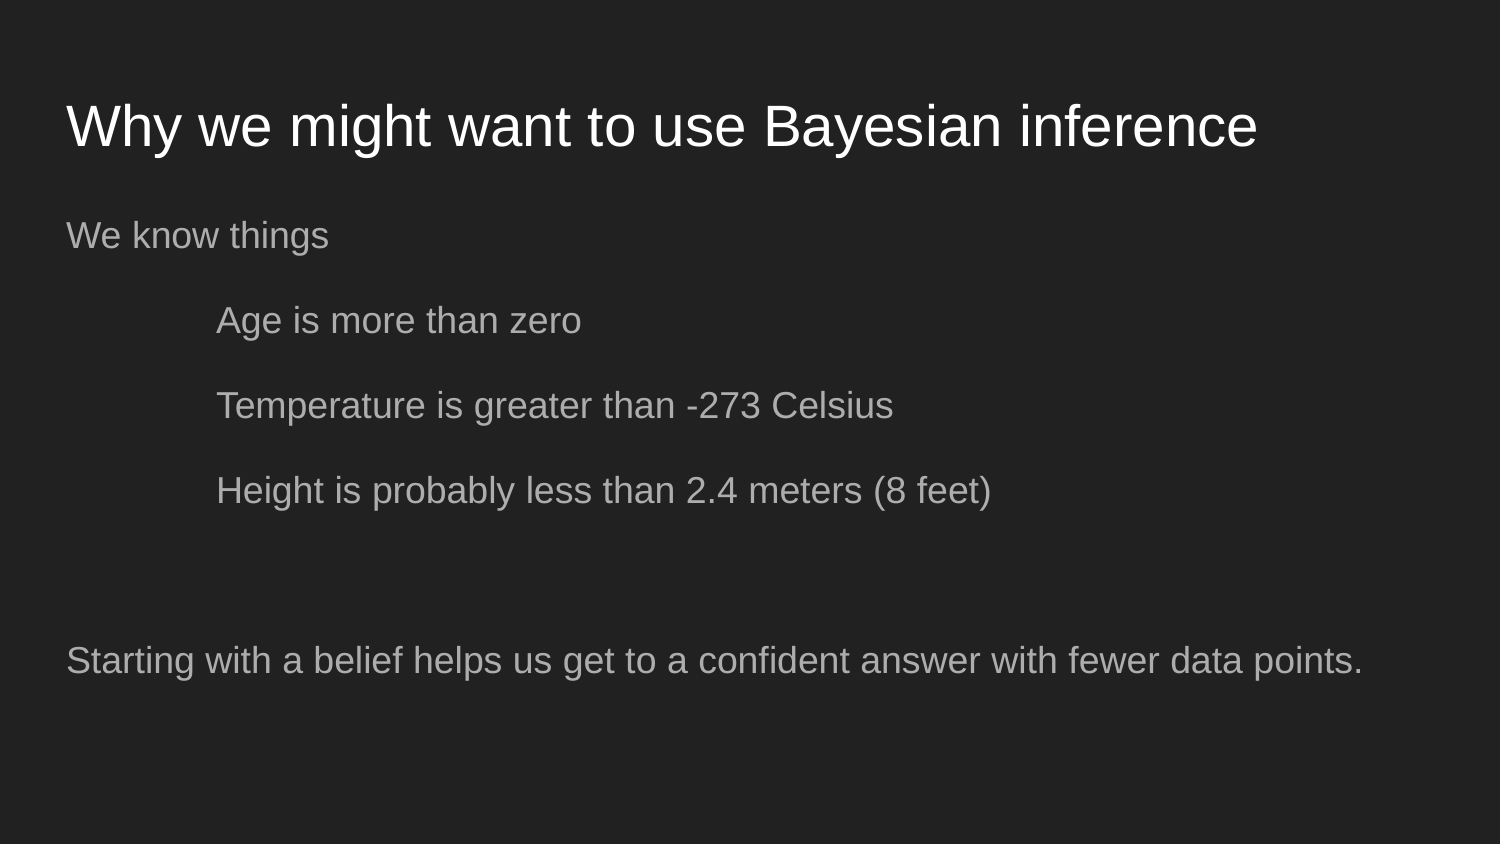

# Why we might want to use Bayesian inference
We know things
	Age is more than zero
	Temperature is greater than -273 Celsius
	Height is probably less than 2.4 meters (8 feet)

Starting with a belief helps us get to a confident answer with fewer data points.